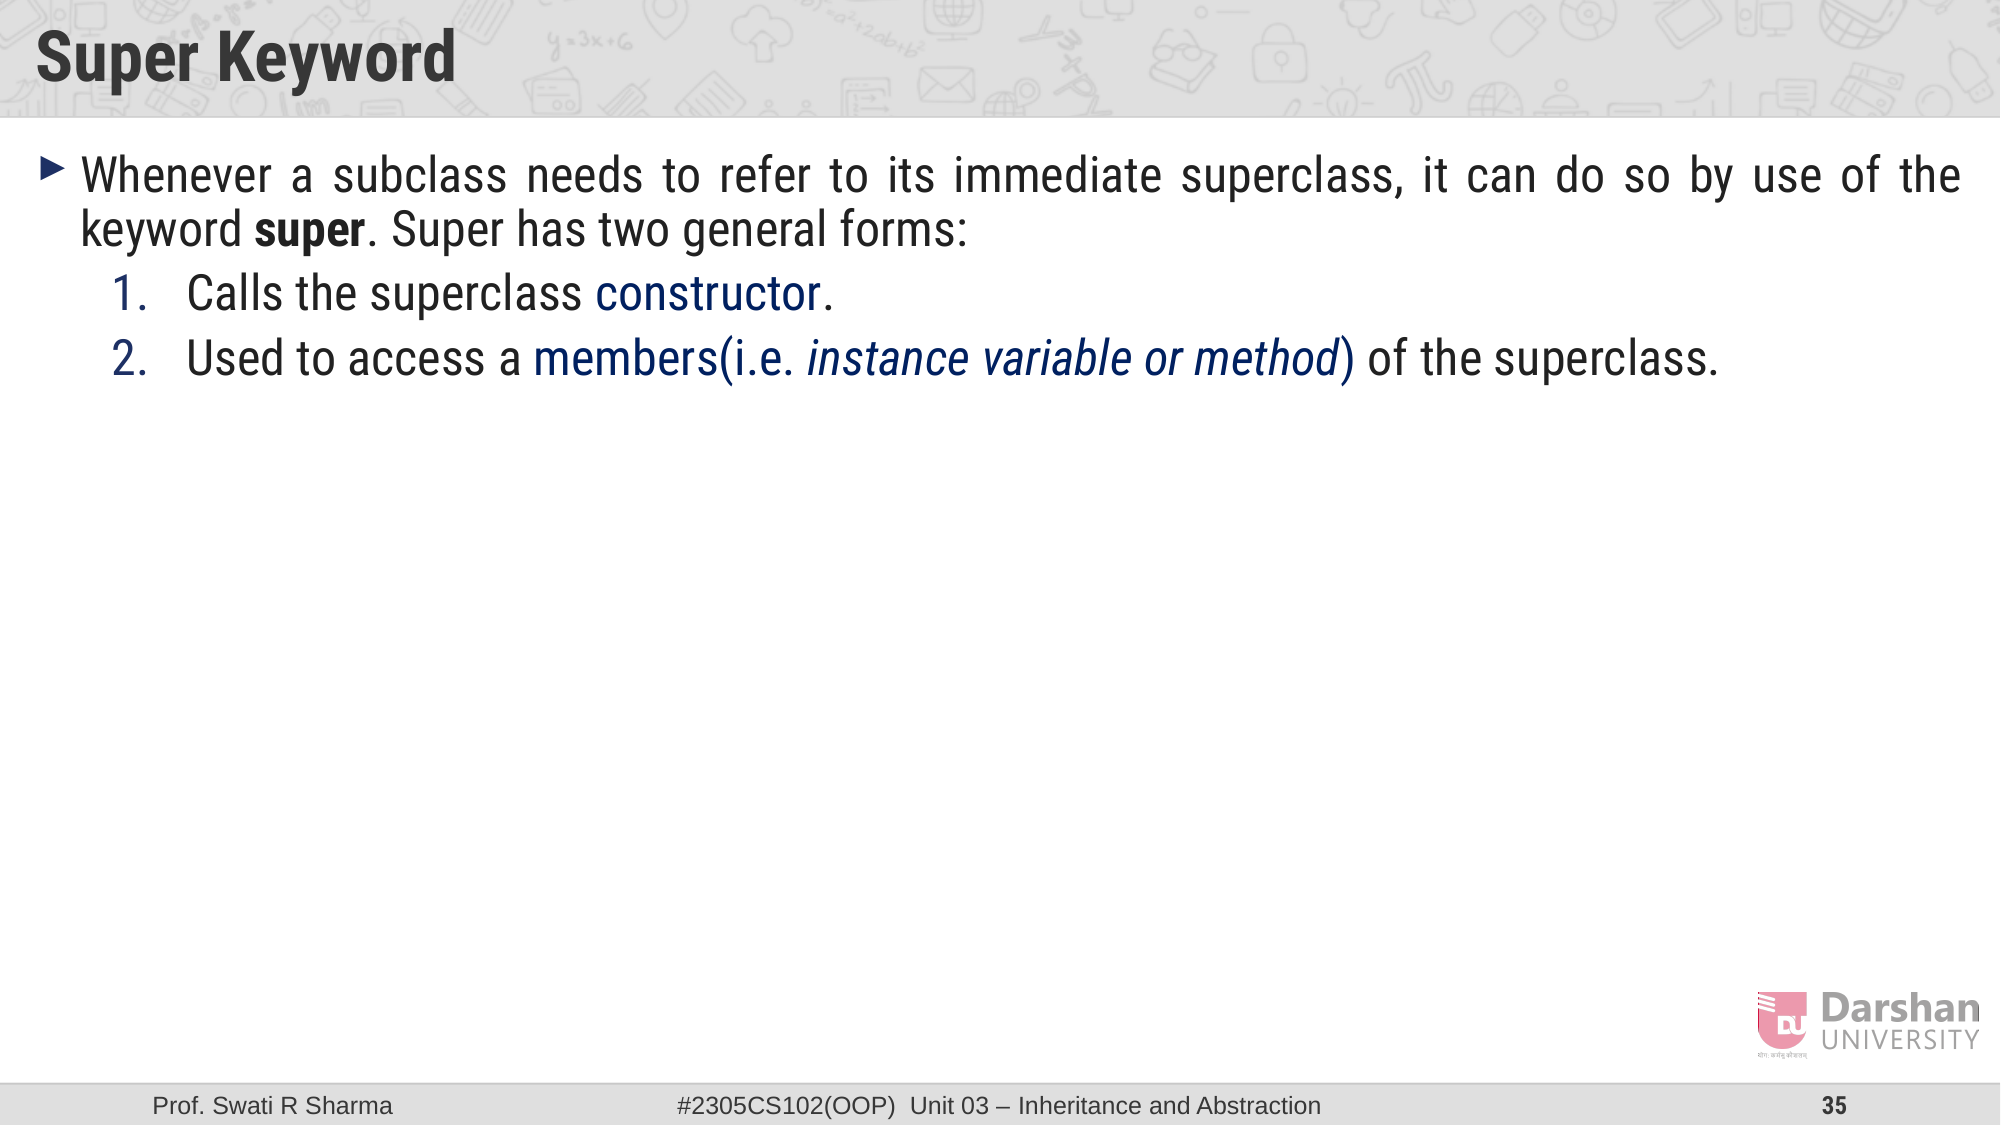

# Super Keyword
Whenever a subclass needs to refer to its immediate superclass, it can do so by use of the keyword super. Super has two general forms:
Calls the superclass constructor.
Used to access a members(i.e. instance variable or method) of the superclass.